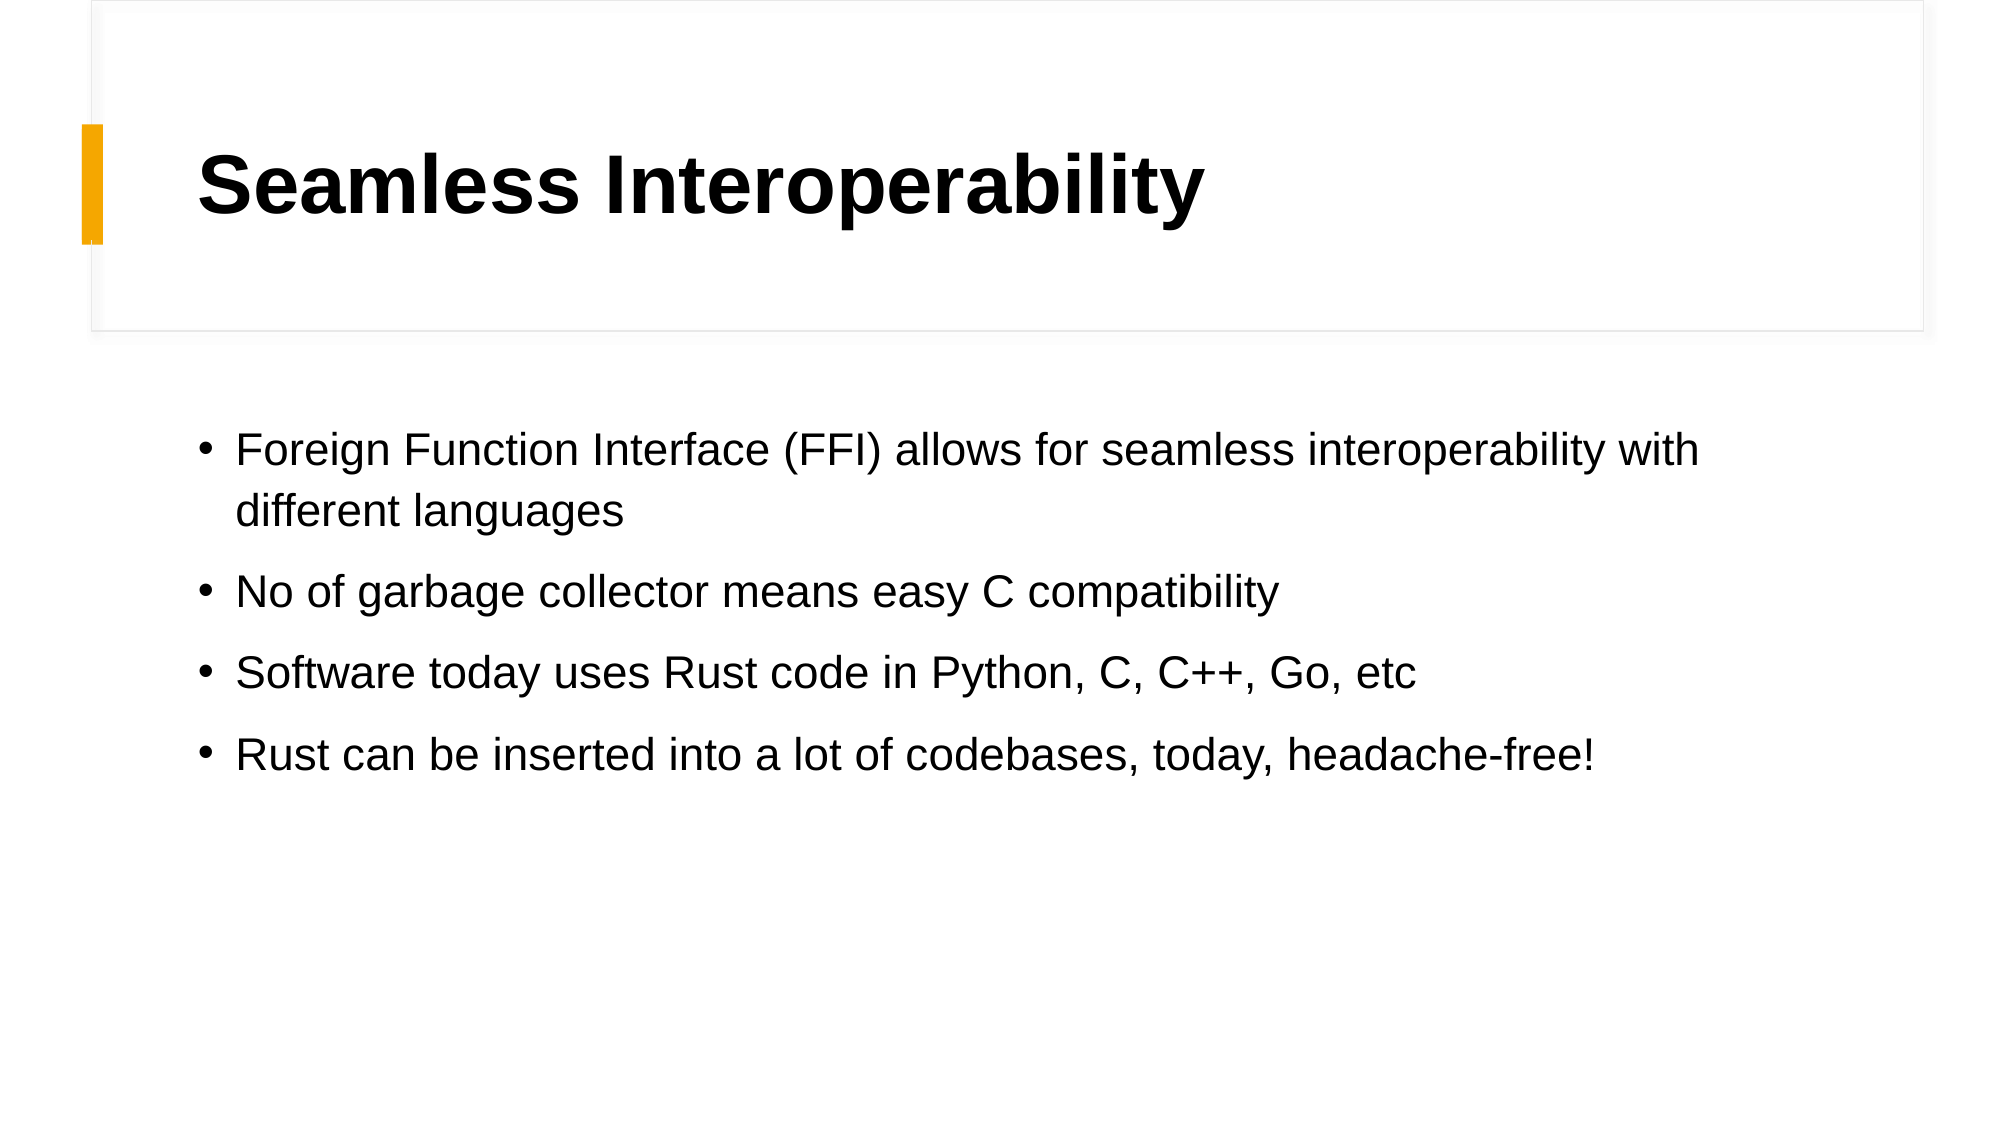

# Seamless Interoperability

Foreign Function Interface (FFI) allows for seamless interoperability with different languages
No of garbage collector means easy C compatibility
Software today uses Rust code in Python, C, C++, Go, etc
Rust can be inserted into a lot of codebases, today, headache-free!